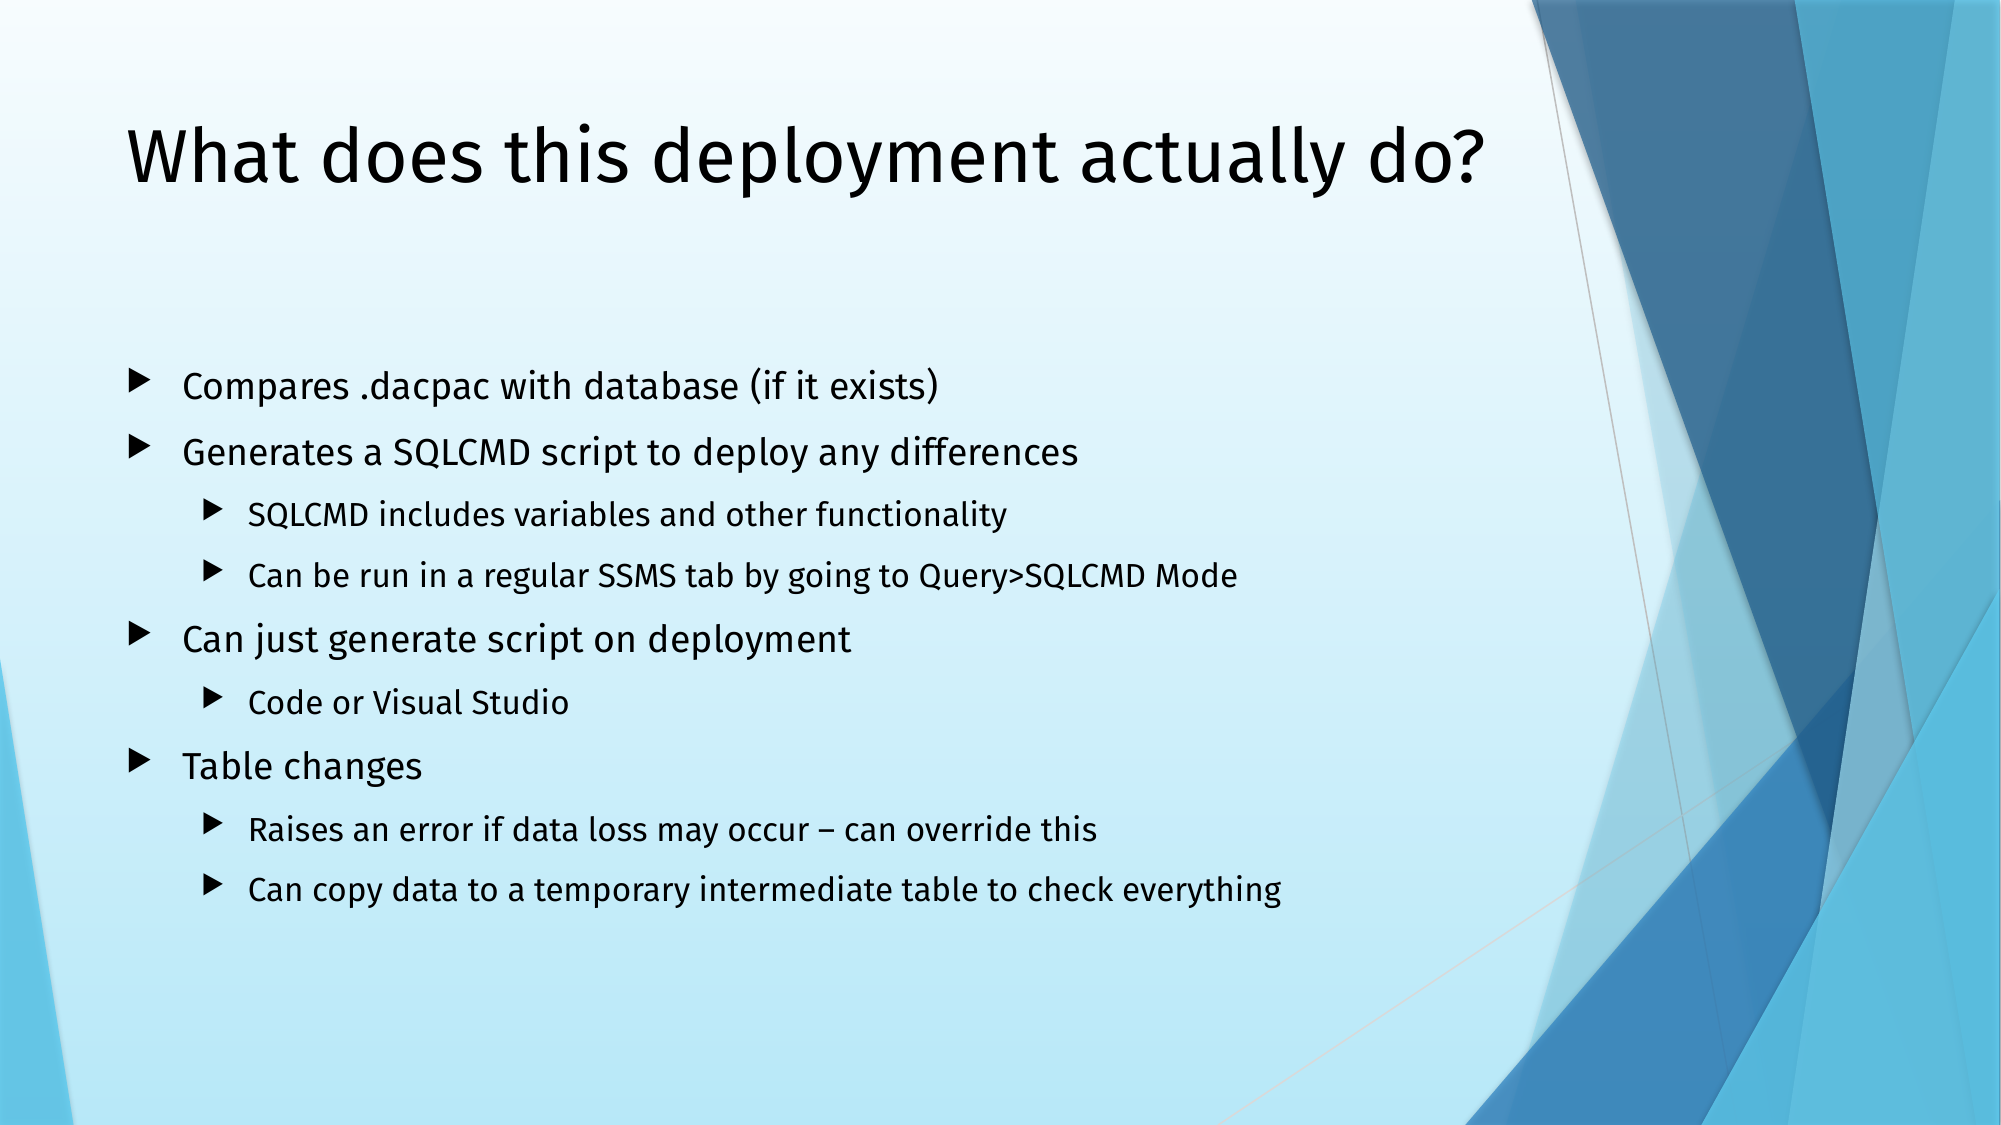

# What does this deployment actually do?
Compares .dacpac with database (if it exists)
Generates a SQLCMD script to deploy any differences
SQLCMD includes variables and other functionality
Can be run in a regular SSMS tab by going to Query>SQLCMD Mode
Can just generate script on deployment
Code or Visual Studio
Table changes
Raises an error if data loss may occur – can override this
Can copy data to a temporary intermediate table to check everything